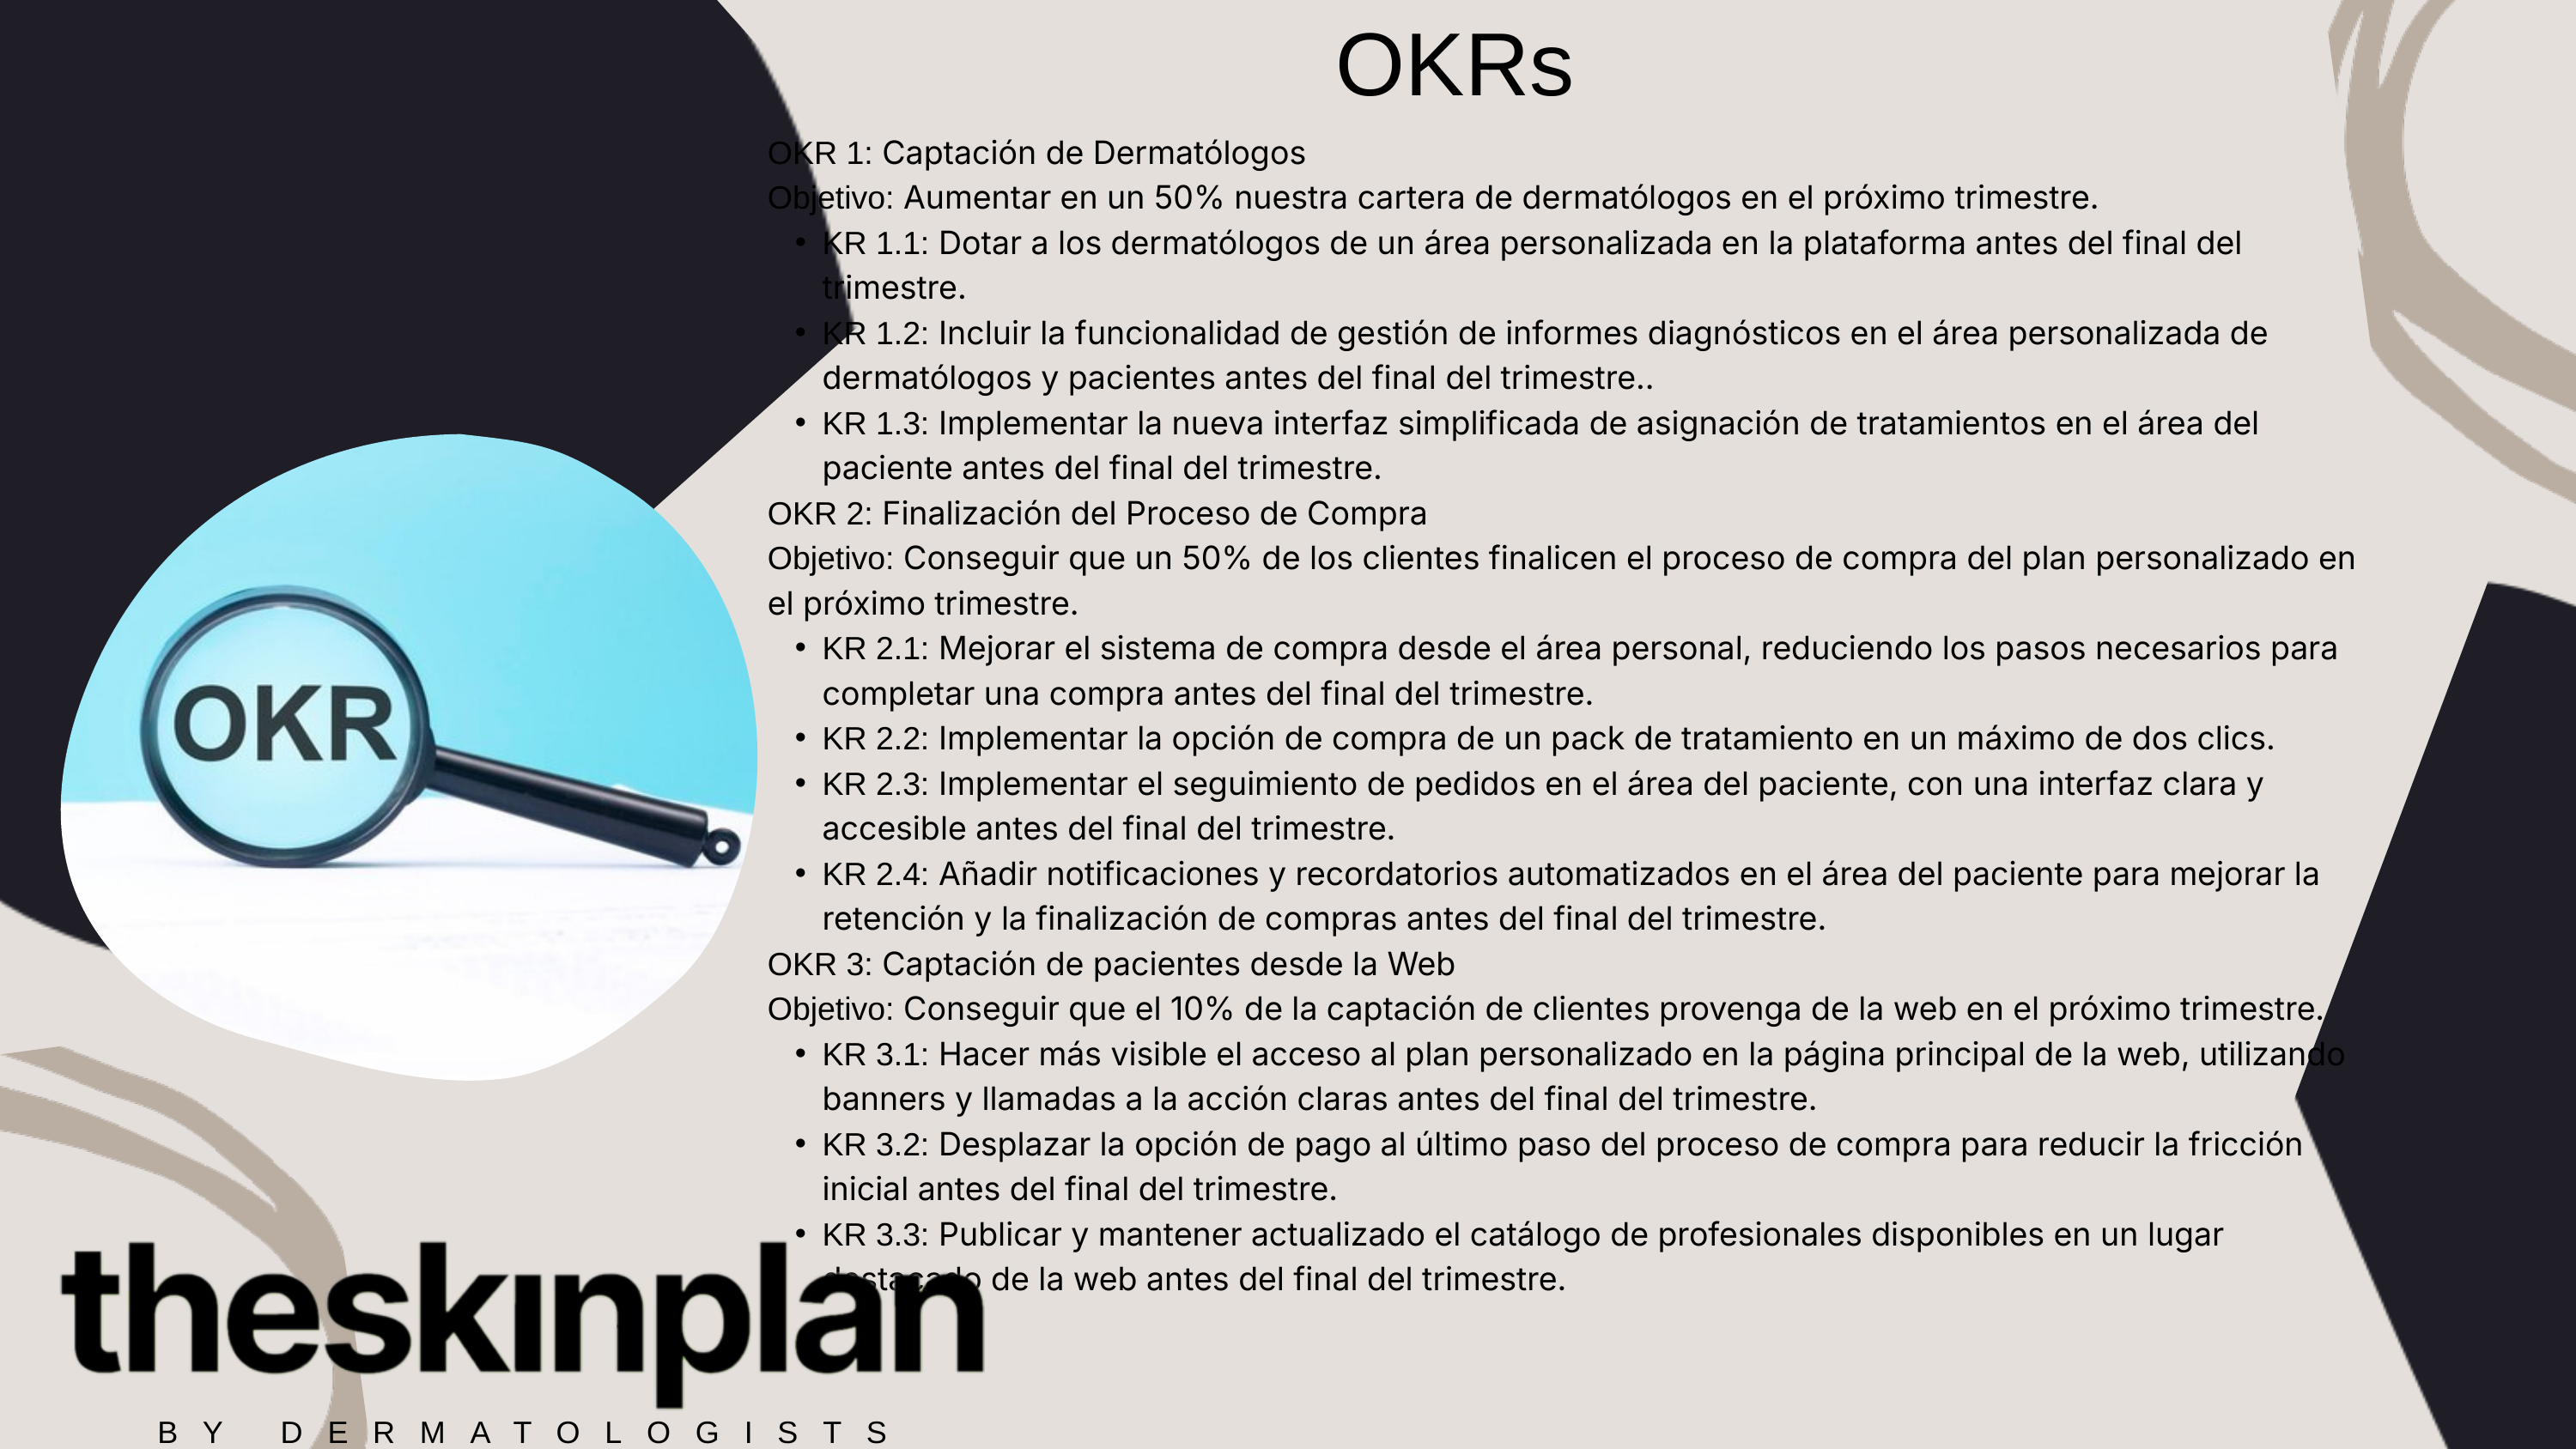

OKRs
OKR 1: Captación de Dermatólogos
Objetivo: Aumentar en un 50% nuestra cartera de dermatólogos en el próximo trimestre.
KR 1.1: Dotar a los dermatólogos de un área personalizada en la plataforma antes del final del trimestre.
KR 1.2: Incluir la funcionalidad de gestión de informes diagnósticos en el área personalizada de dermatólogos y pacientes antes del final del trimestre..
KR 1.3: Implementar la nueva interfaz simplificada de asignación de tratamientos en el área del paciente antes del final del trimestre.
OKR 2: Finalización del Proceso de Compra
Objetivo: Conseguir que un 50% de los clientes finalicen el proceso de compra del plan personalizado en el próximo trimestre.
KR 2.1: Mejorar el sistema de compra desde el área personal, reduciendo los pasos necesarios para completar una compra antes del final del trimestre.
KR 2.2: Implementar la opción de compra de un pack de tratamiento en un máximo de dos clics.
KR 2.3: Implementar el seguimiento de pedidos en el área del paciente, con una interfaz clara y accesible antes del final del trimestre.
KR 2.4: Añadir notificaciones y recordatorios automatizados en el área del paciente para mejorar la retención y la finalización de compras antes del final del trimestre.
OKR 3: Captación de pacientes desde la Web
Objetivo: Conseguir que el 10% de la captación de clientes provenga de la web en el próximo trimestre.
KR 3.1: Hacer más visible el acceso al plan personalizado en la página principal de la web, utilizando banners y llamadas a la acción claras antes del final del trimestre.
KR 3.2: Desplazar la opción de pago al último paso del proceso de compra para reducir la fricción inicial antes del final del trimestre.
KR 3.3: Publicar y mantener actualizado el catálogo de profesionales disponibles en un lugar destacado de la web antes del final del trimestre.

BY DERMATOLOGISTS